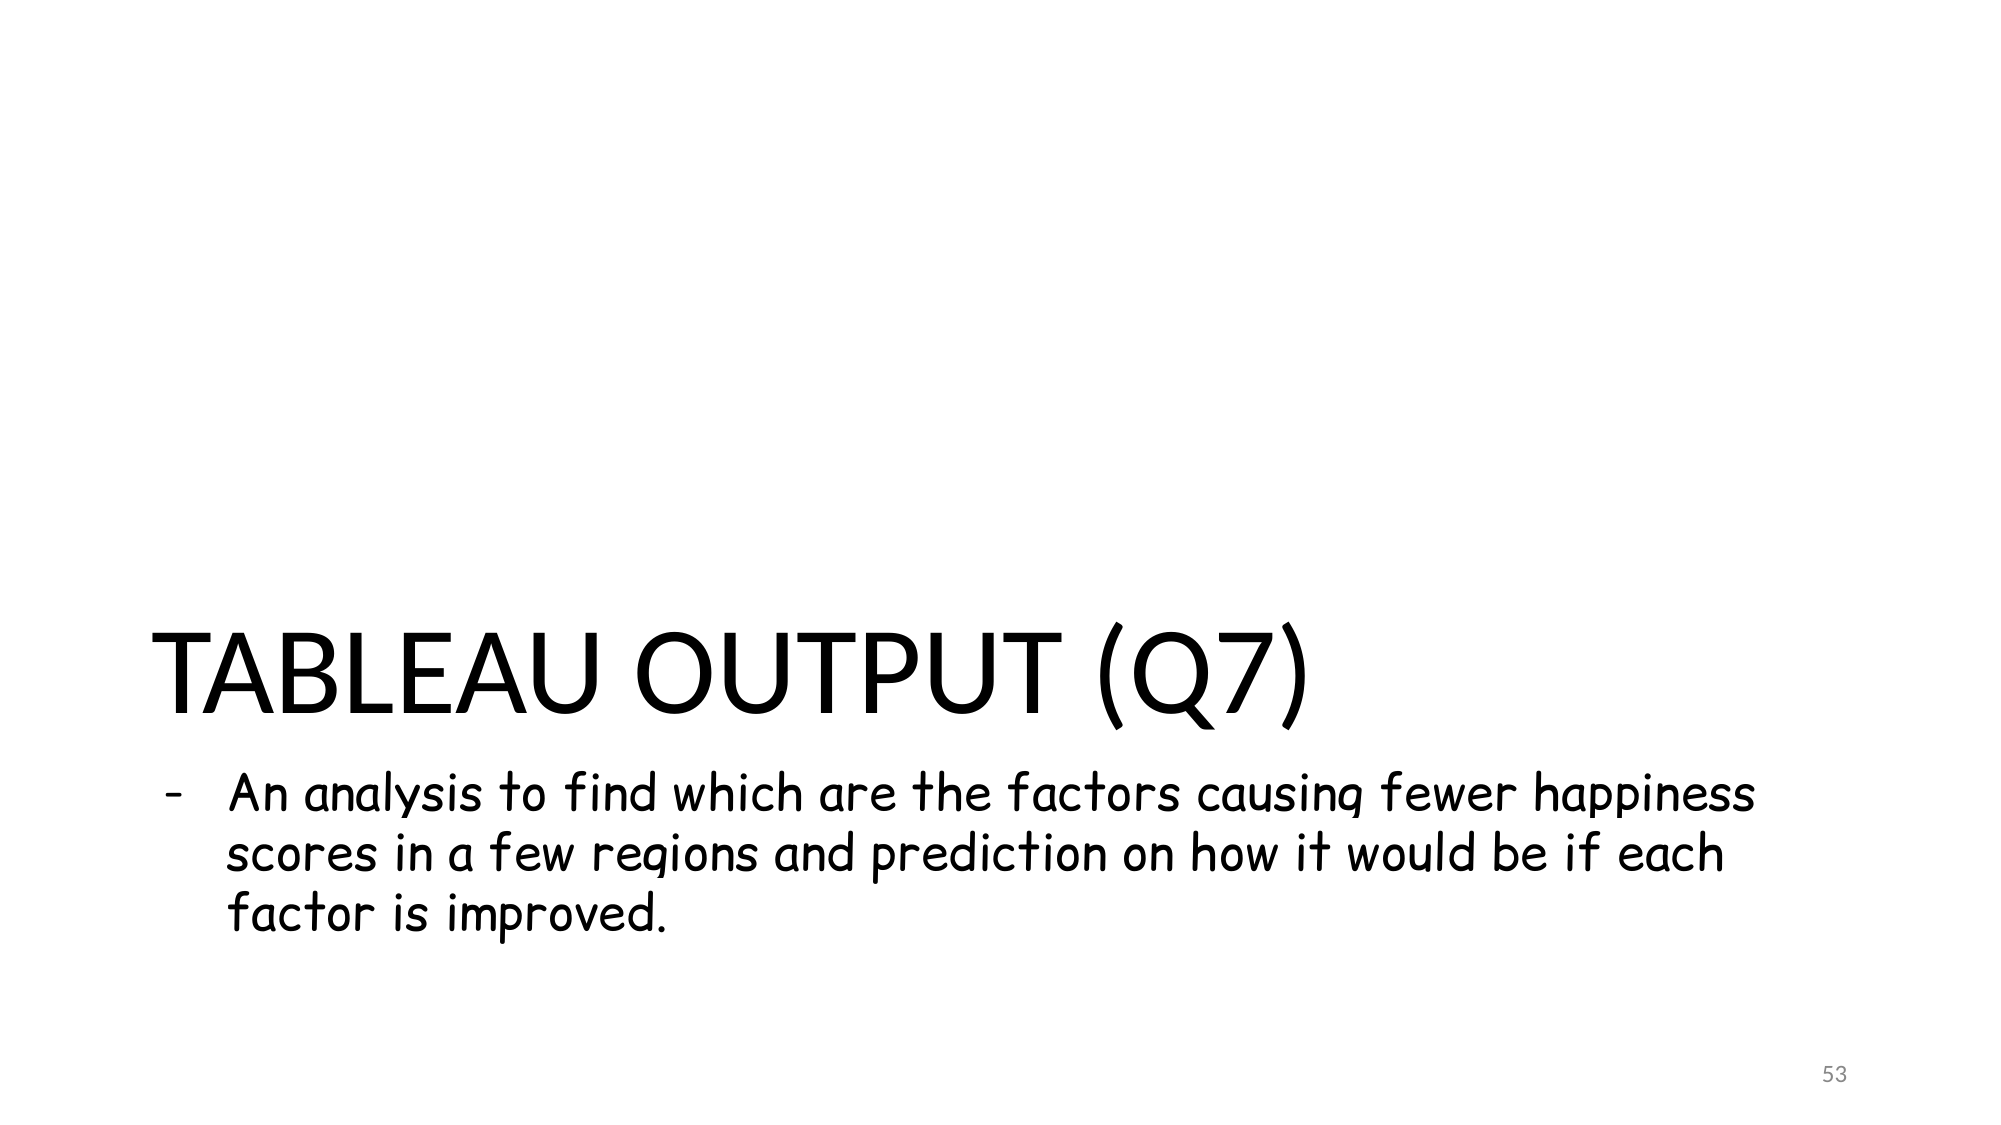

# TABLEAU OUTPUT (Q7)
An analysis to find which are the factors causing fewer happiness scores in a few regions and prediction on how it would be if each factor is improved.
53